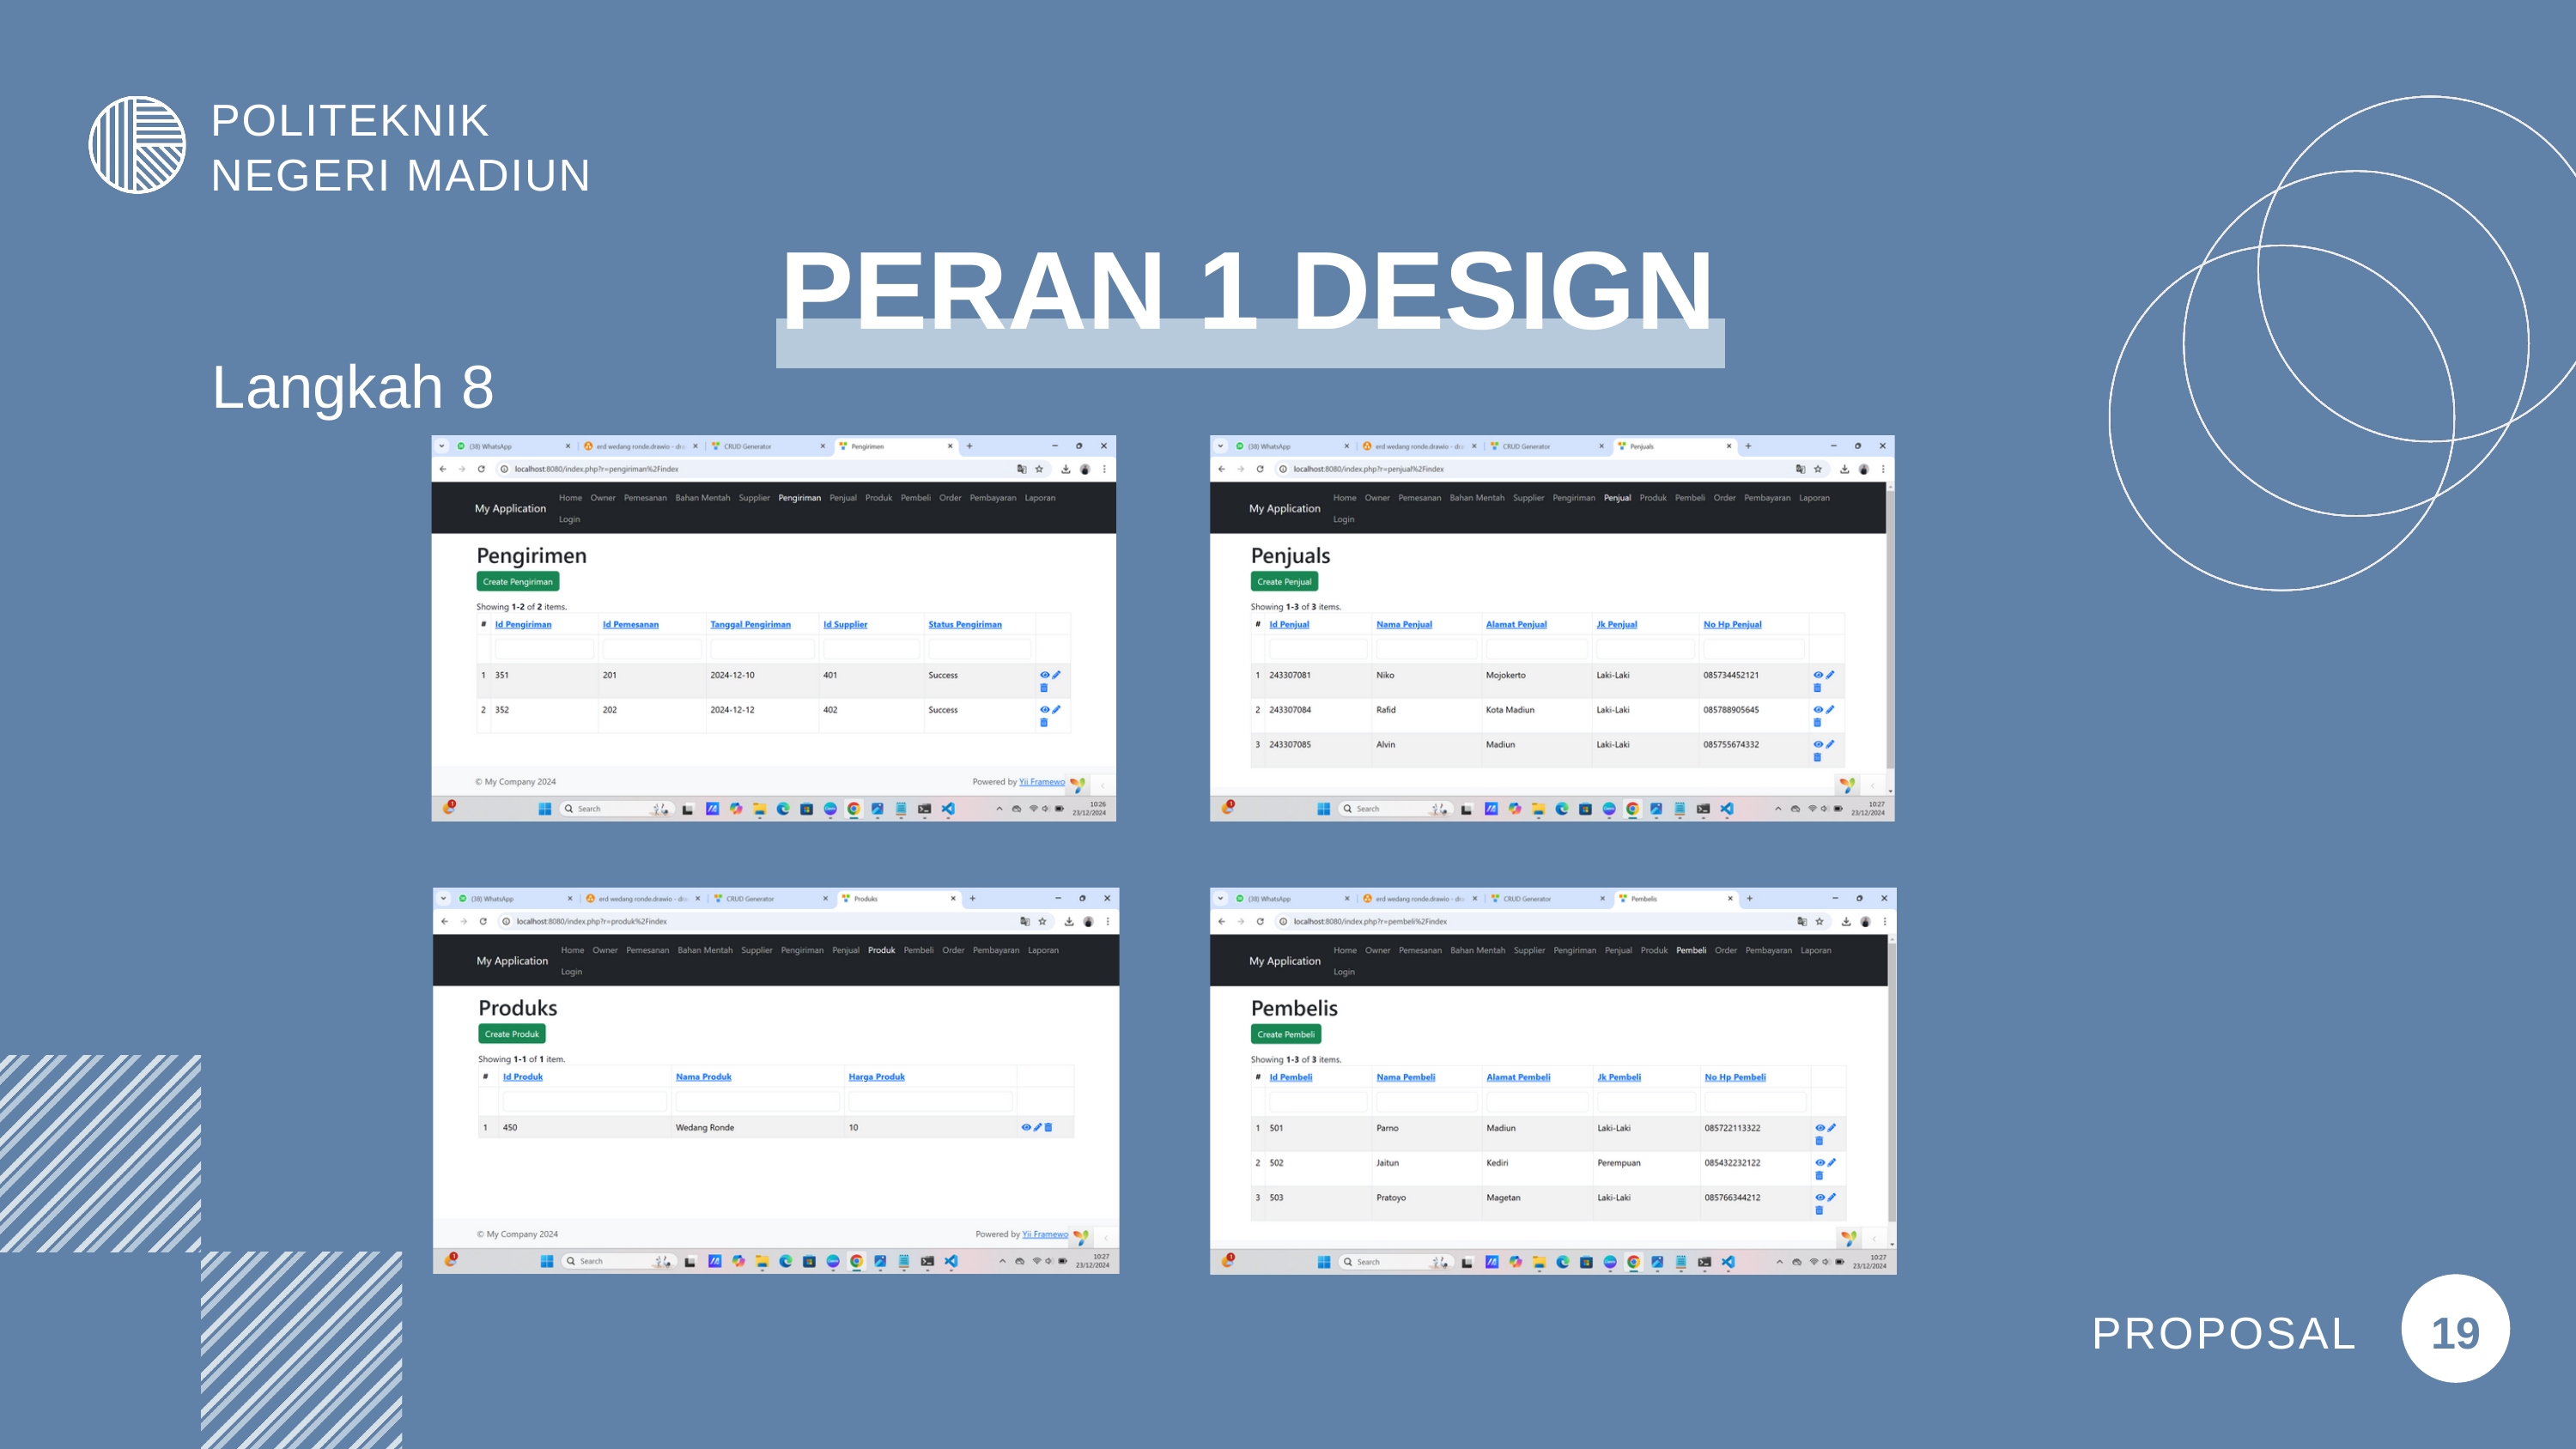

POLITEKNIK NEGERI MADIUN

PERAN 1 DESIGN

Langkah 8

PROPOSAL
19